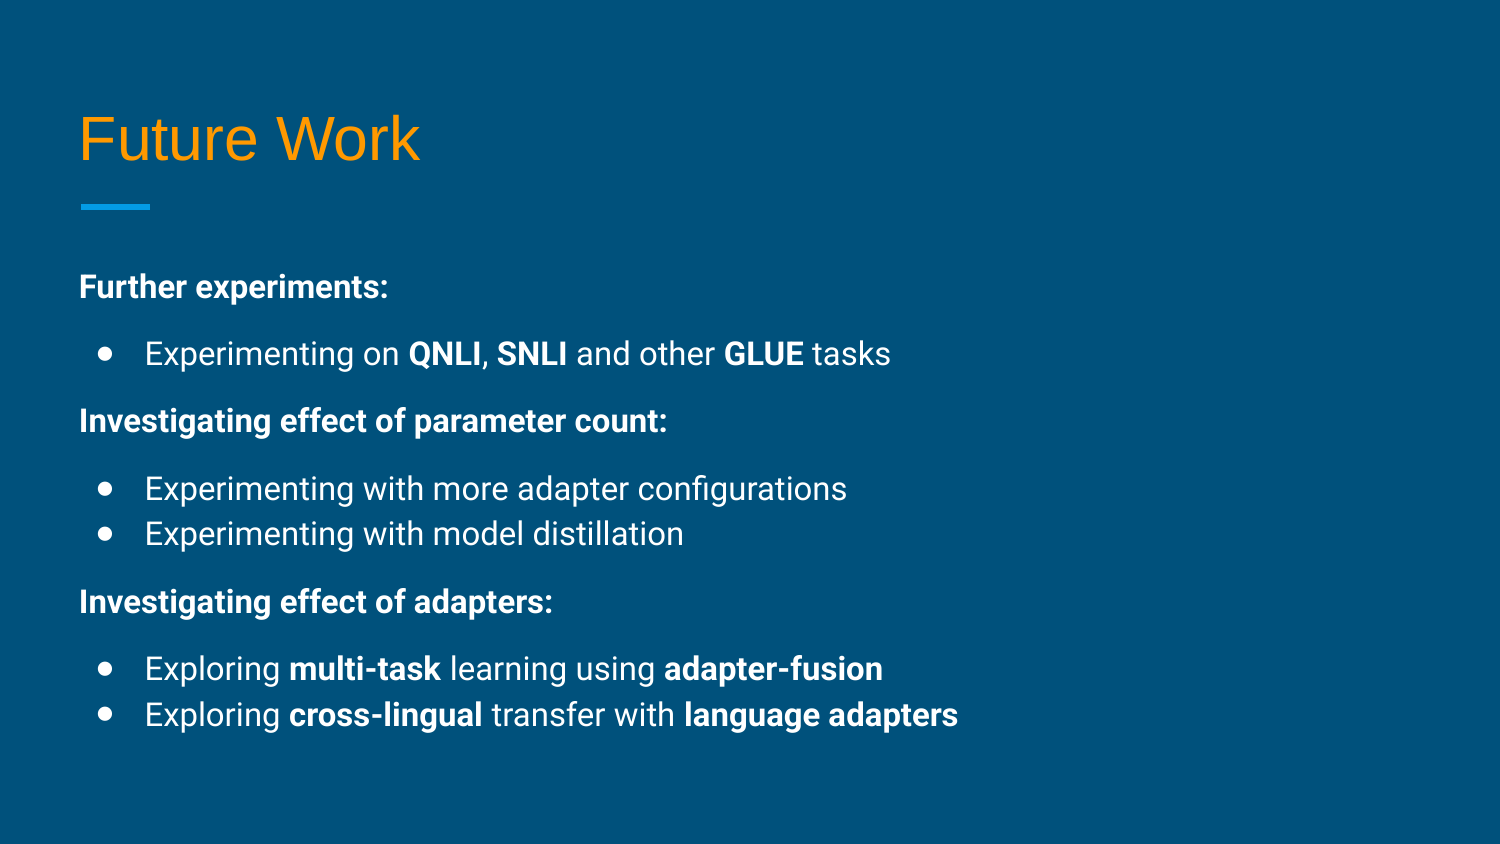

# Future Work
Further experiments:
Experimenting on QNLI, SNLI and other GLUE tasks
Investigating effect of parameter count:
Experimenting with more adapter configurations
Experimenting with model distillation
Investigating effect of adapters:
Exploring multi-task learning using adapter-fusion
Exploring cross-lingual transfer with language adapters